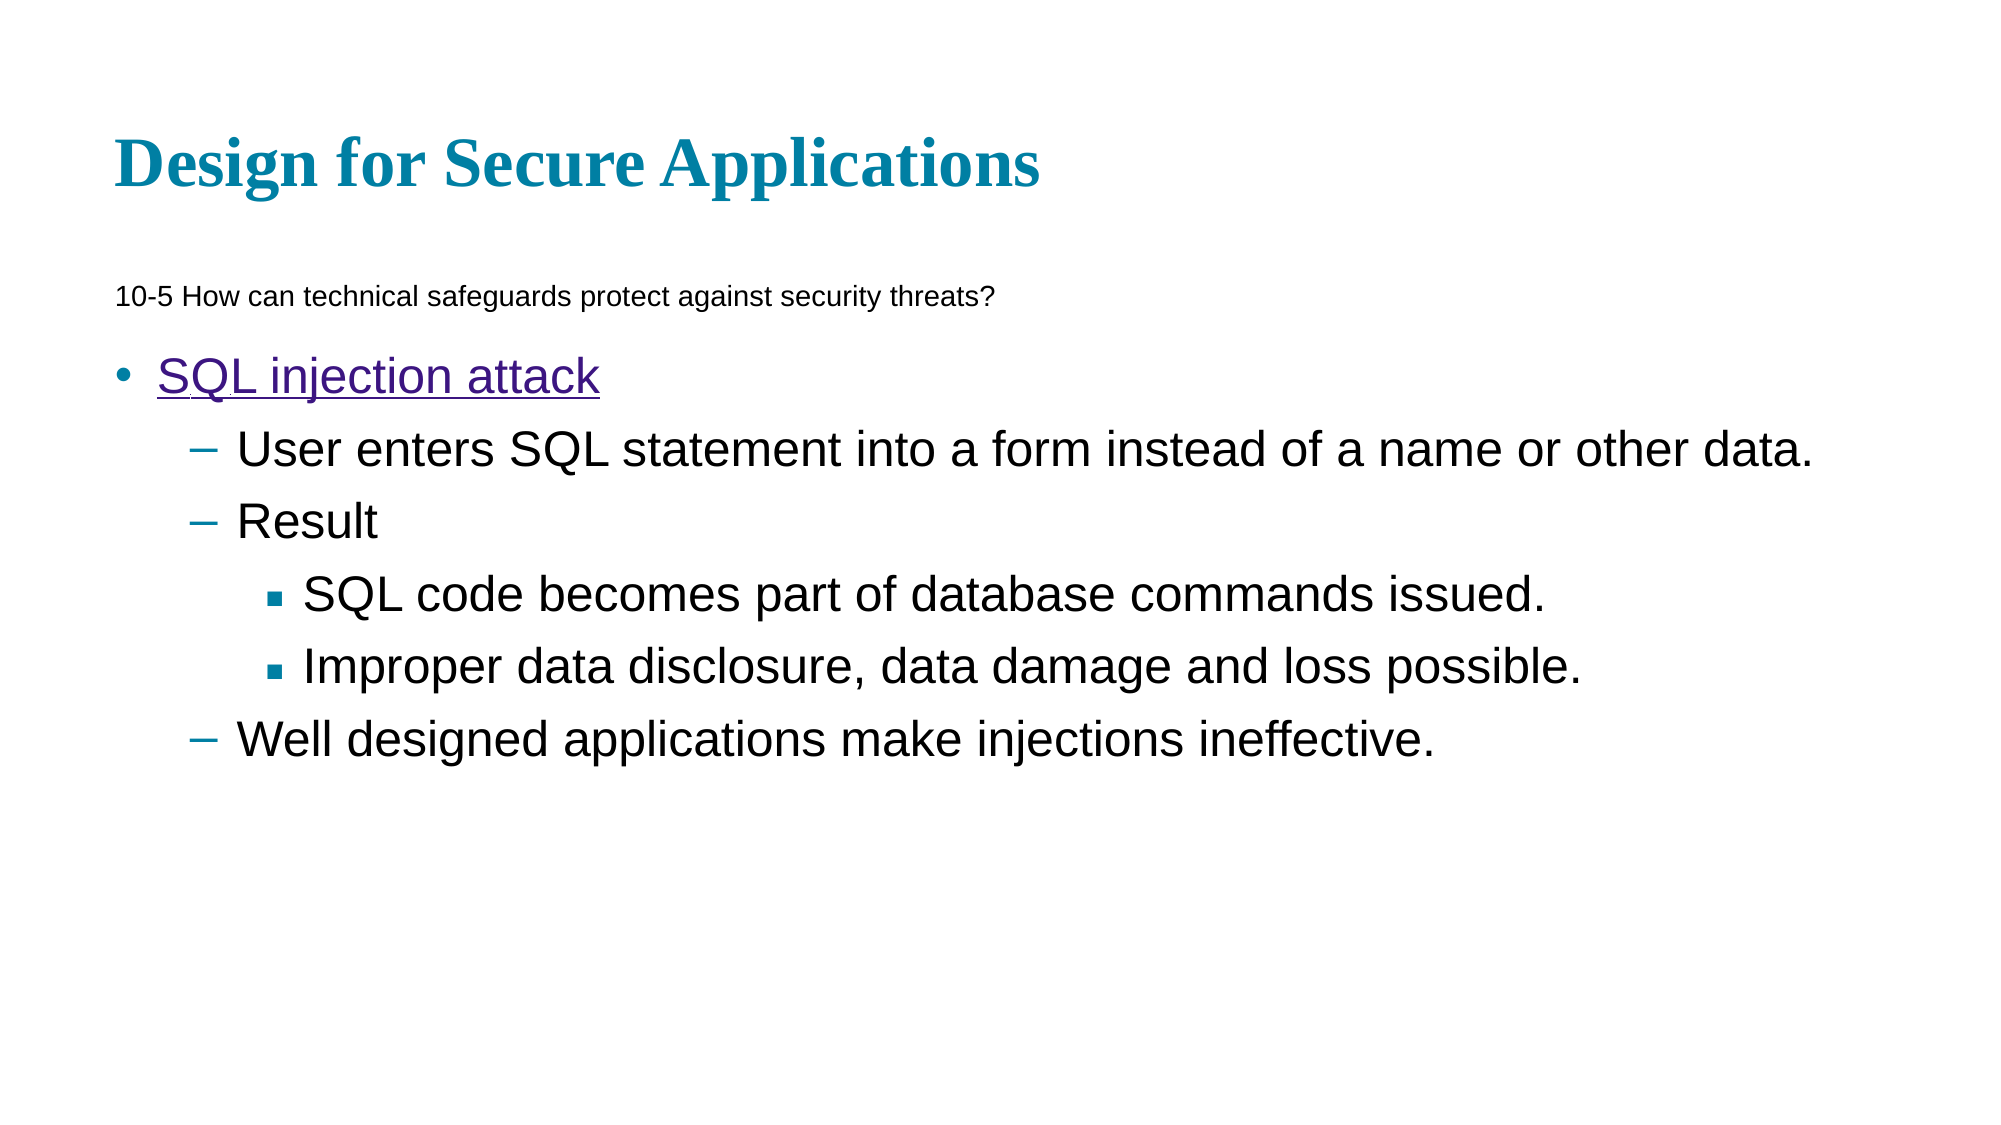

# Design for Secure Applications
10-5 How can technical safeguards protect against security threats?
S Q L injection attack
User enters S Q L statement into a form instead of a name or other data.
Result
S Q L code becomes part of database commands issued.
Improper data disclosure, data damage and loss possible.
Well designed applications make injections ineffective.